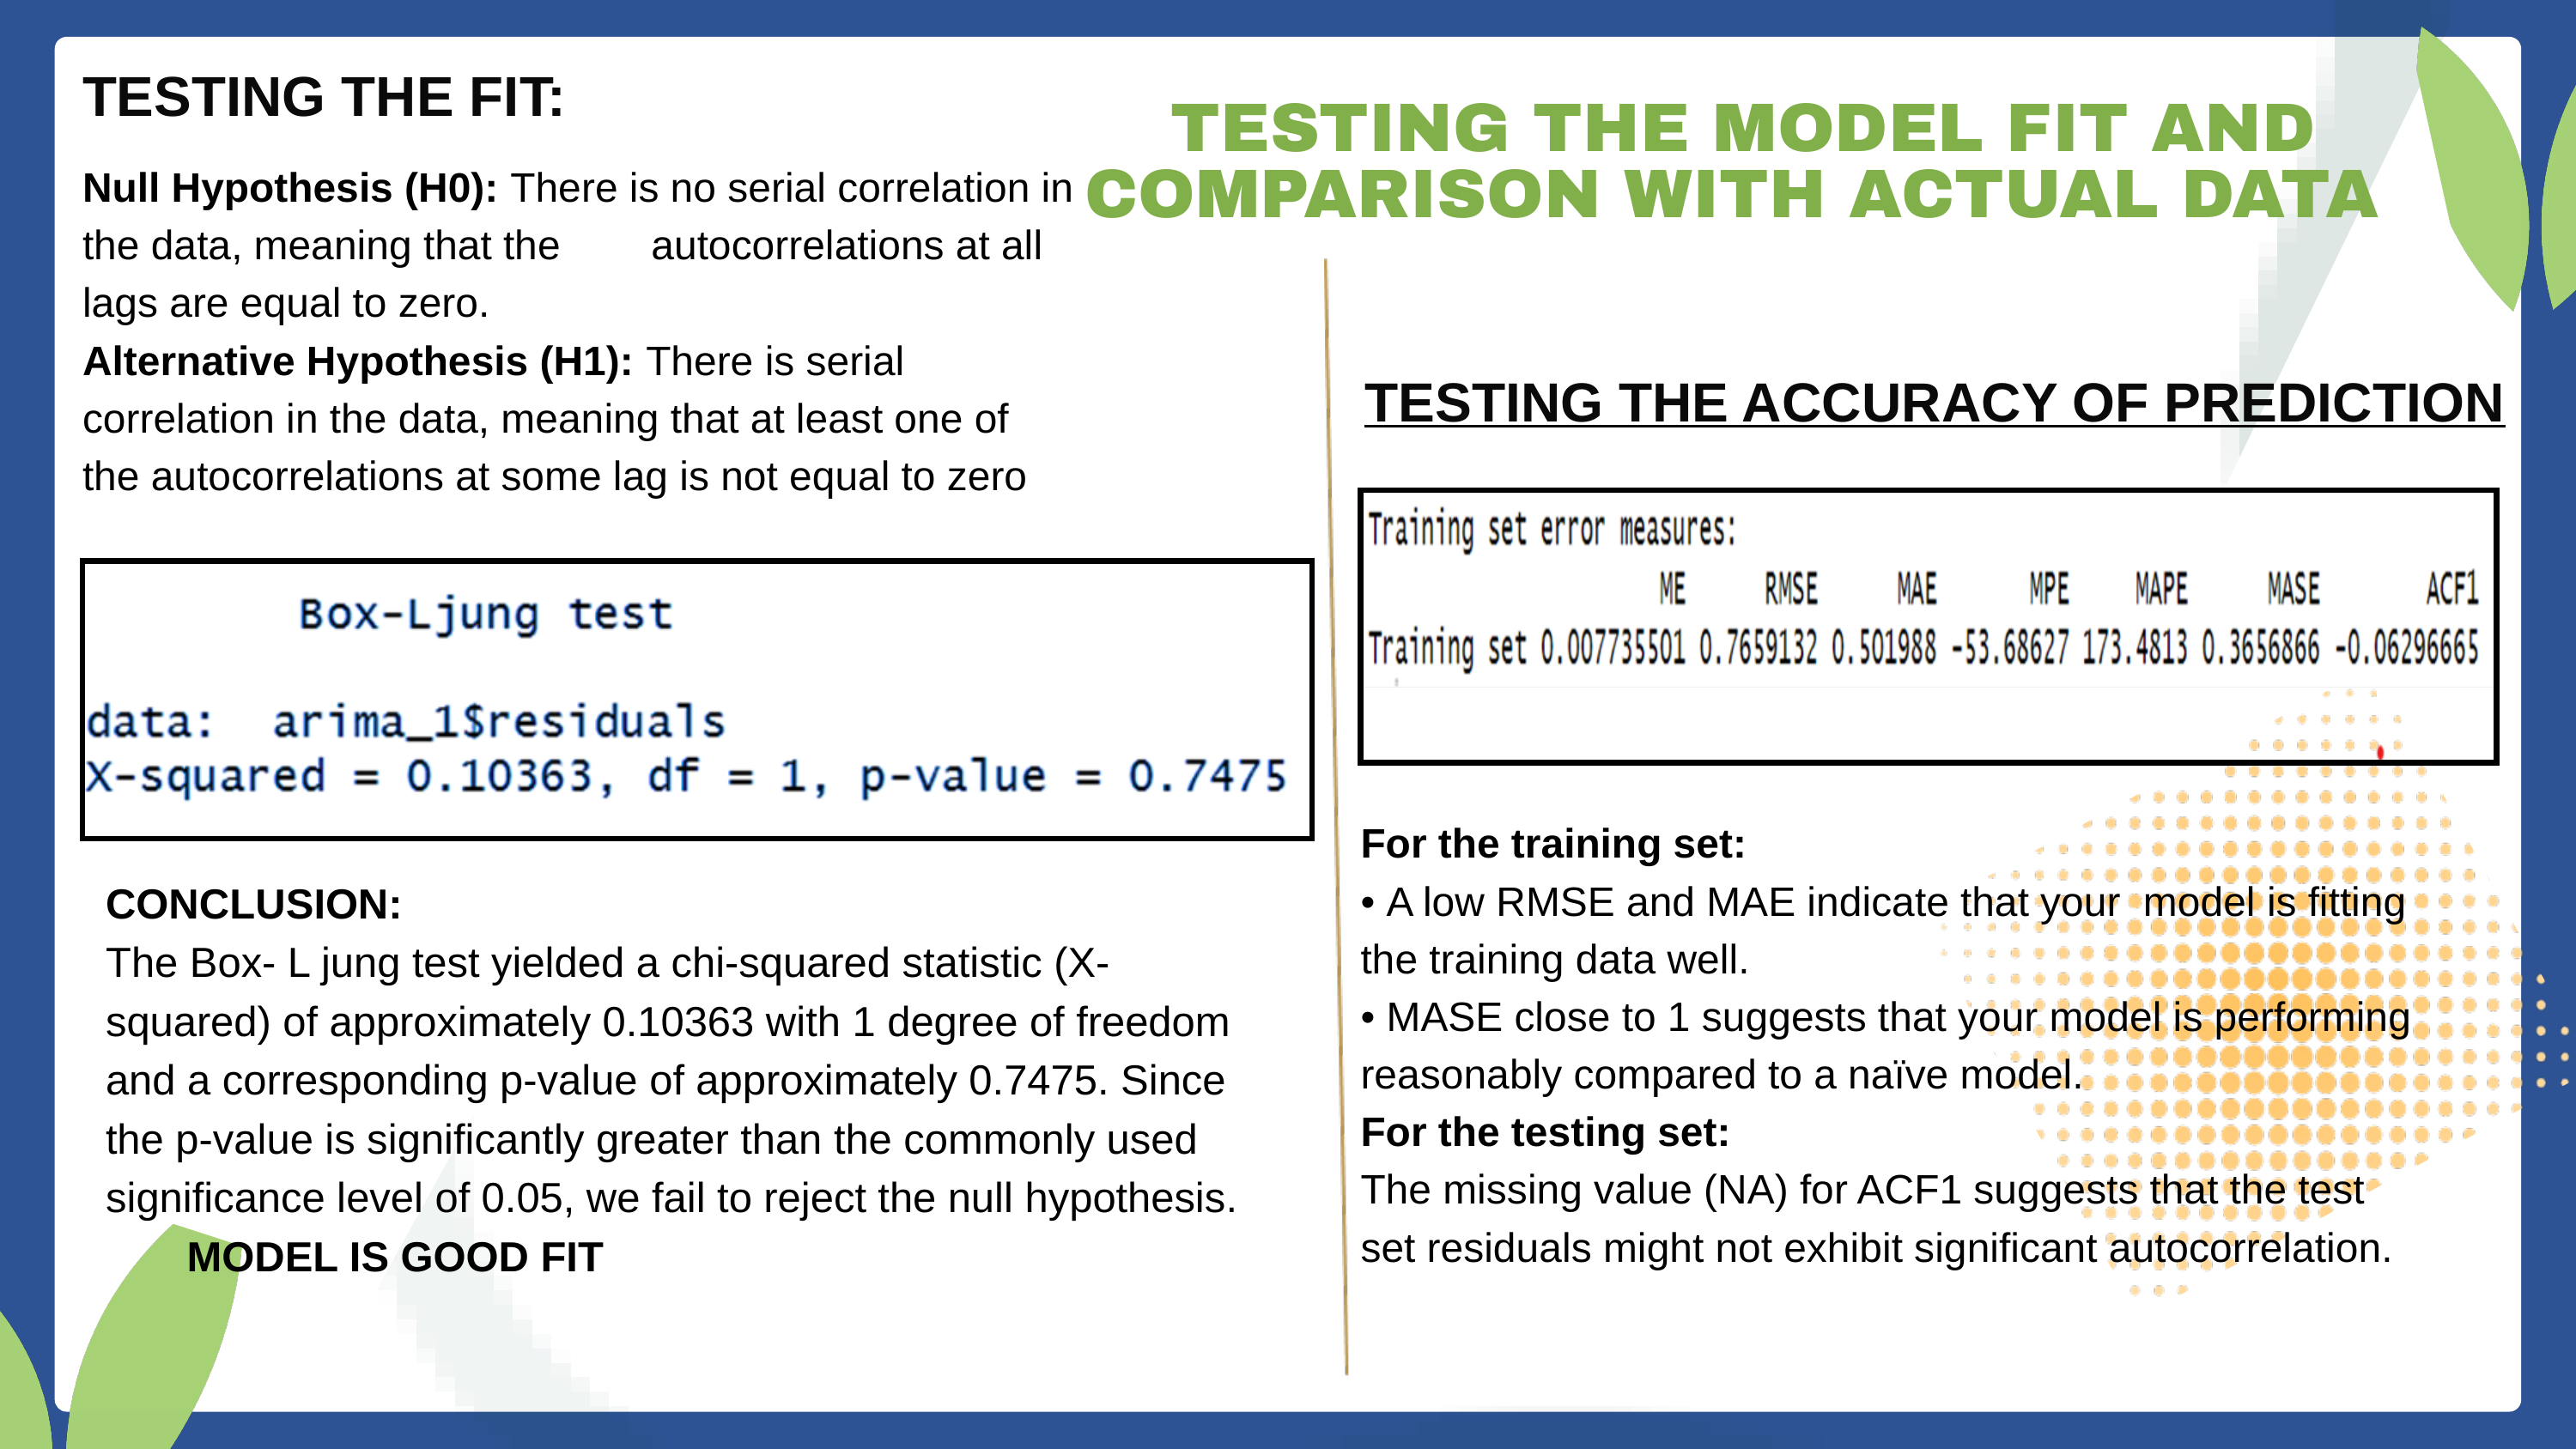

TESTING THE FIT:
TESTING THE MODEL FIT AND COMPARISON WITH ACTUAL DATA
Null Hypothesis (H0): There is no serial correlation in the data, meaning that the        autocorrelations at all lags are equal to zero.
Alternative Hypothesis (H1): There is serial correlation in the data, meaning that at least one of the autocorrelations at some lag is not equal to zero

TESTING THE ACCURACY OF PREDICTION

For the training set:
• A low RMSE and MAE indicate that your  model is fitting the training data well.
• MASE close to 1 suggests that your model is performing reasonably compared to a naïve model.
For the testing set:
The missing value (NA) for ACF1 suggests that the test set residuals might not exhibit significant autocorrelation.

CONCLUSION:
The Box- L jung test yielded a chi-squared statistic (X-squared) of approximately 0.10363 with 1 degree of freedom and a corresponding p-value of approximately 0.7475. Since the p-value is significantly greater than the commonly used significance level of 0.05, we fail to reject the null hypothesis.
       MODEL IS GOOD FIT